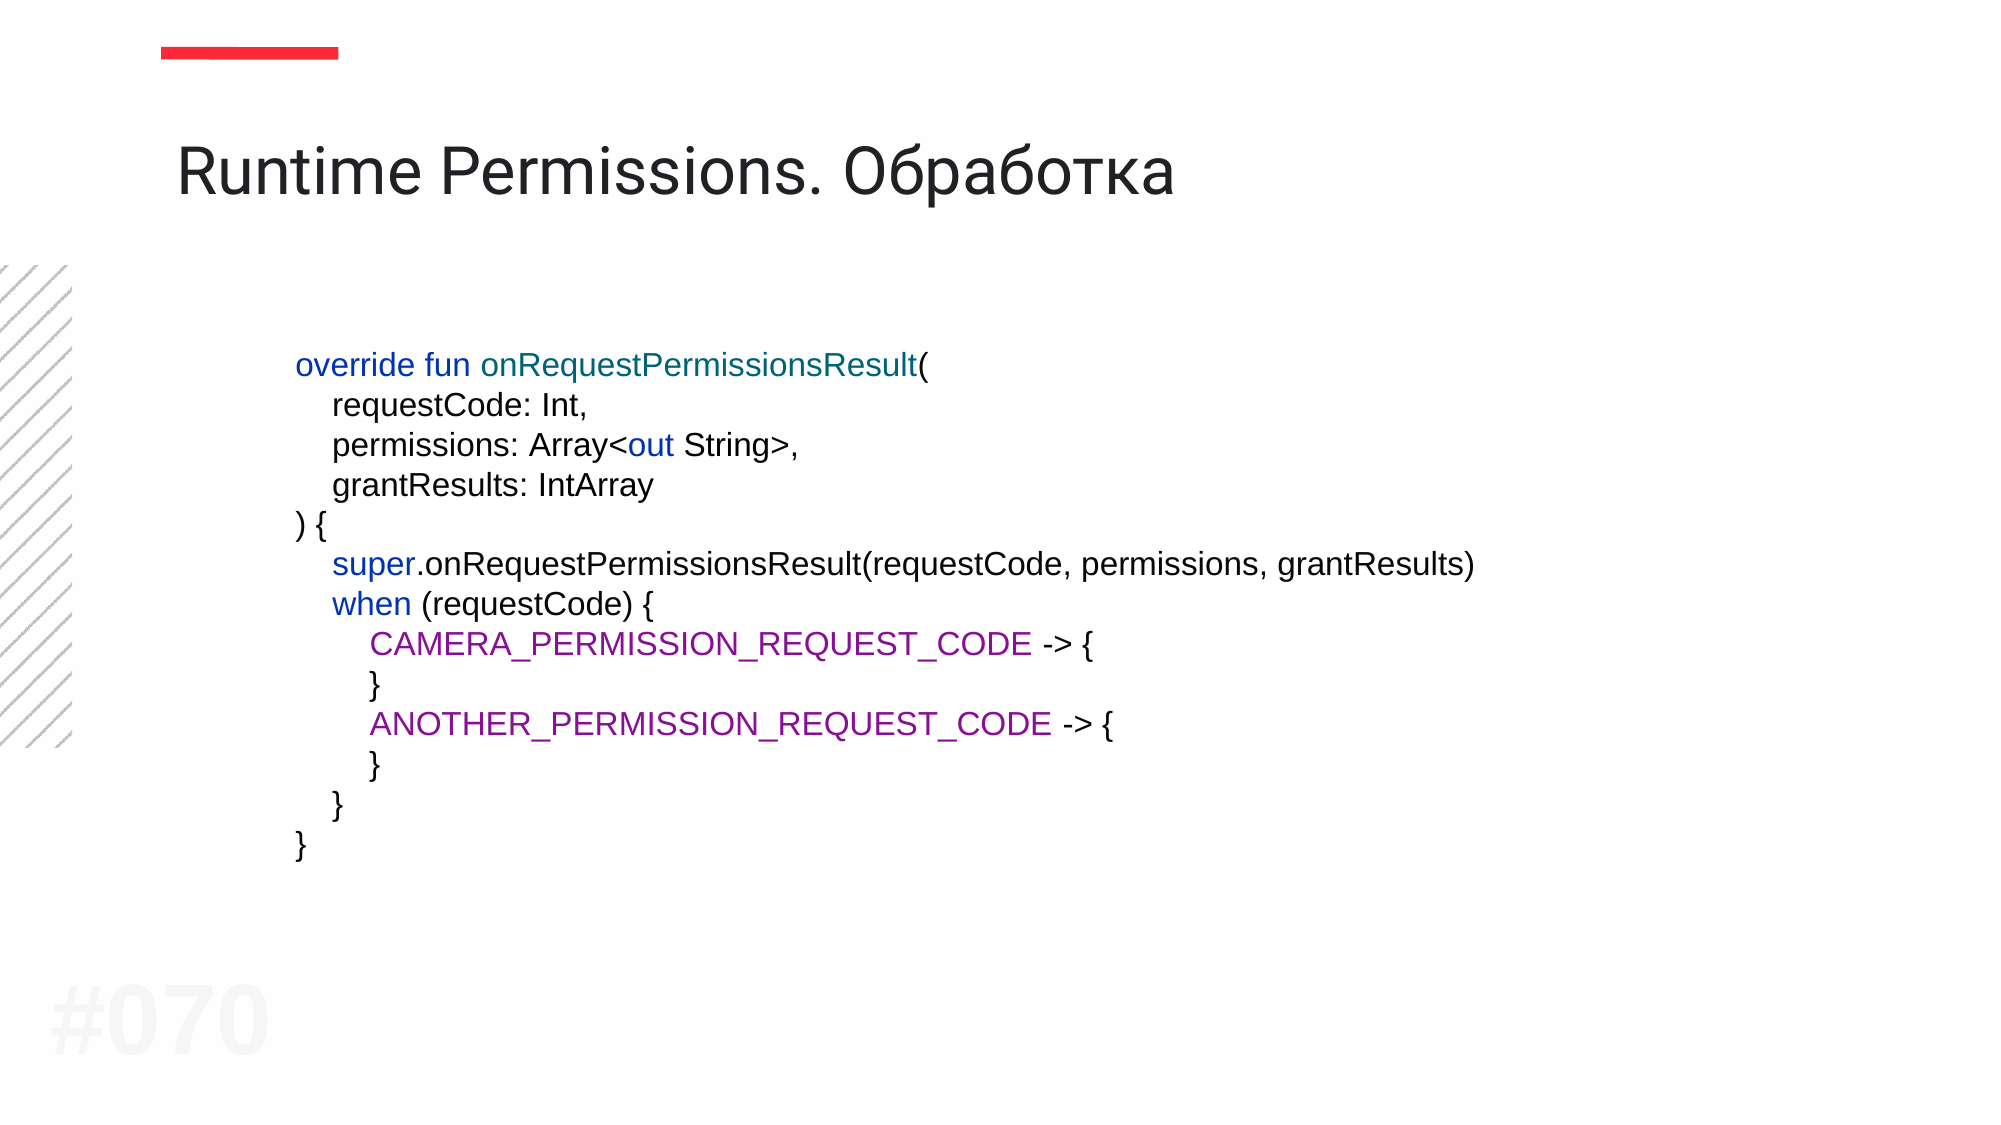

Runtime Permissions. Обработка
override fun onRequestPermissionsResult(
    requestCode: Int,
    permissions: Array<out String>,
    grantResults: IntArray
) {
    super.onRequestPermissionsResult(requestCode, permissions, grantResults)
    when (requestCode) {
        CAMERA_PERMISSION_REQUEST_CODE -> {
        }
        ANOTHER_PERMISSION_REQUEST_CODE -> {
        }
    }
}
#070